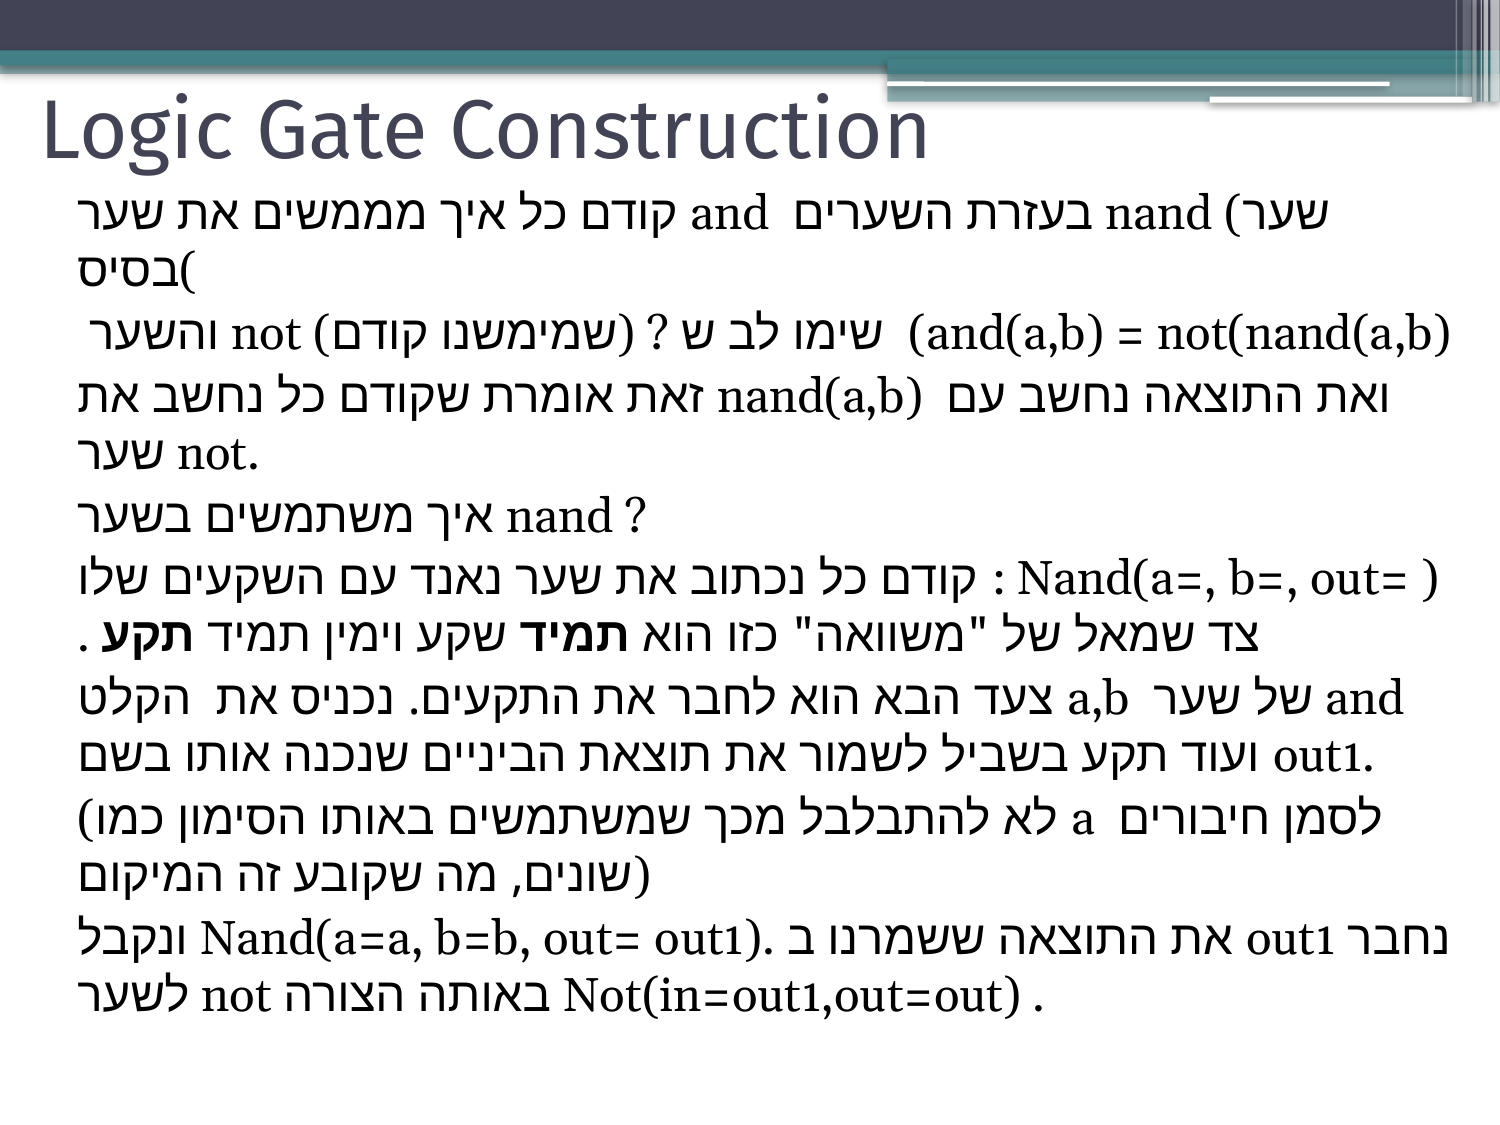

# Logic Gate Construction
קודם כל איך מממשים את שער and  בעזרת השערים nand (שער בסיס(
 והשער not (שמימשנו קודם) ? שימו לב ש  (and(a,b) = not(nand(a,b)
זאת אומרת שקודם כל נחשב את nand(a,b)  ואת התוצאה נחשב עם שער not.
איך משתמשים בשער nand ?
קודם כל נכתוב את שער נאנד עם השקעים שלו : Nand(a=, b=, out= )  . צד שמאל של "משוואה" כזו הוא תמיד שקע וימין תמיד תקע
צעד הבא הוא לחבר את התקעים. נכניס את  הקלט a,b  של שער and   ועוד תקע בשביל לשמור את תוצאת הביניים שנכנה אותו בשם out1.
(לא להתבלבל מכך שמשתמשים באותו הסימון כמו a  לסמן חיבורים שונים, מה שקובע זה המיקום)
ונקבל Nand(a=a, b=b, out= out1). את התוצאה ששמרנו ב out1 נחבר לשער not באותה הצורה Not(in=out1,out=out) .